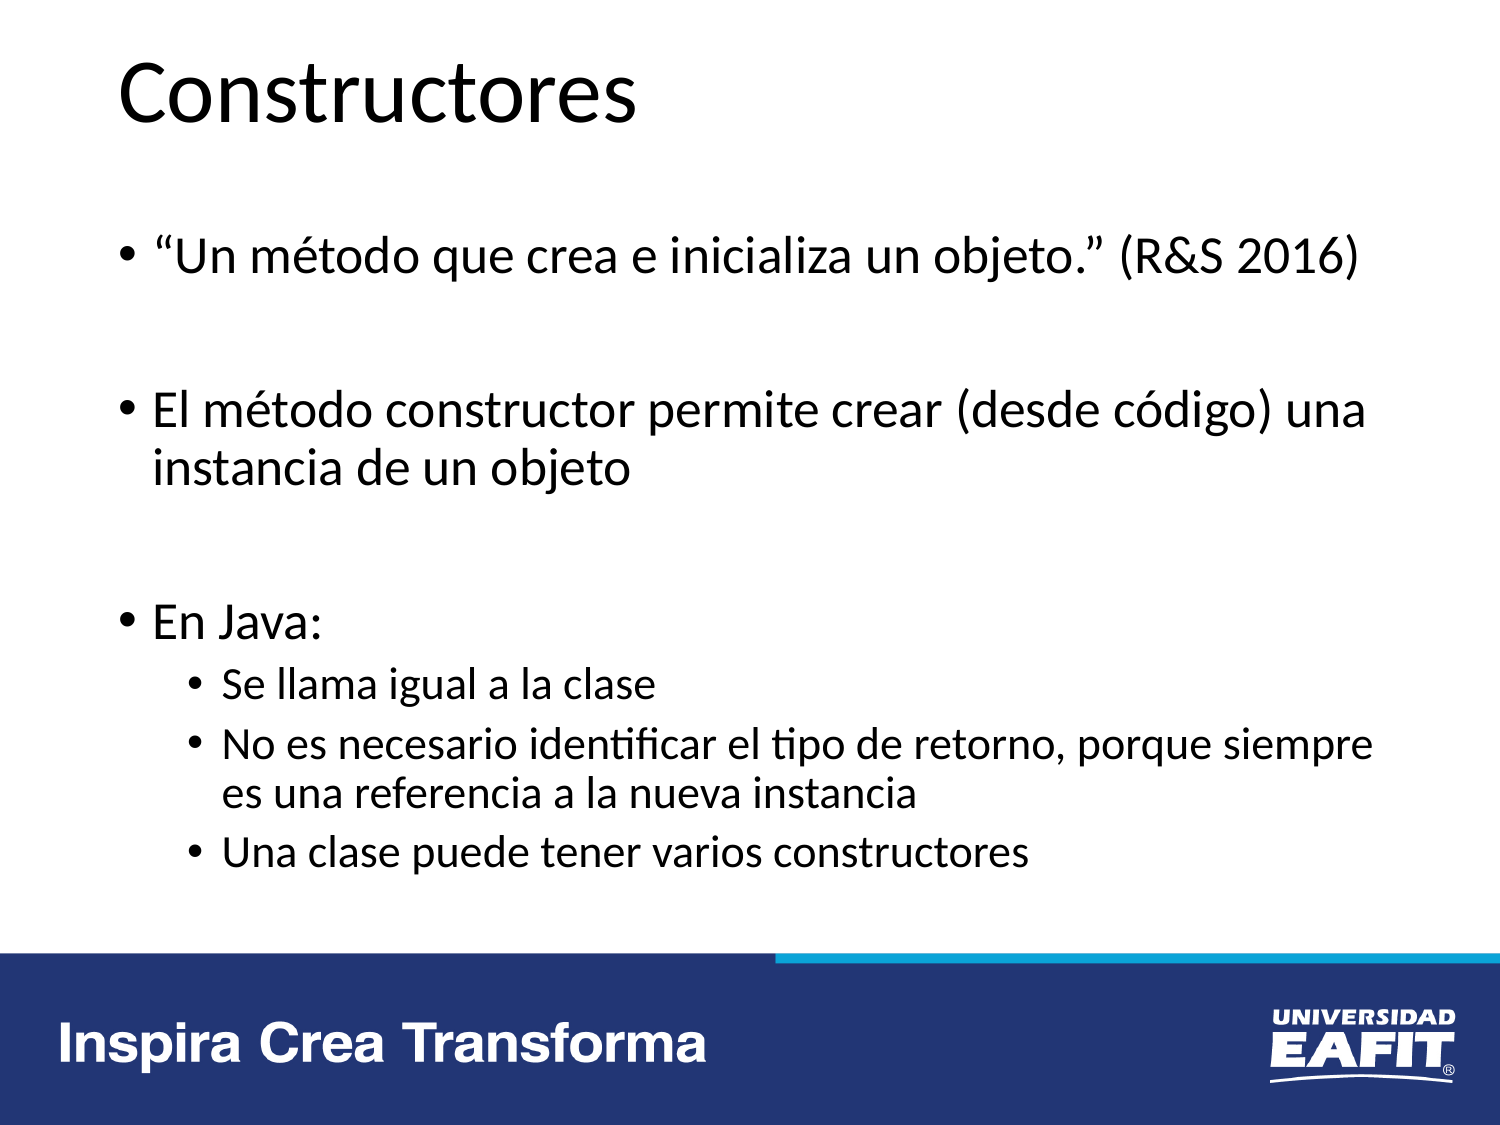

# Constructores
“Un método que crea e inicializa un objeto.” (R&S 2016)

El método constructor permite crear (desde código) una instancia de un objeto

En Java:
Se llama igual a la clase
No es necesario identificar el tipo de retorno, porque siempre es una referencia a la nueva instancia
Una clase puede tener varios constructores